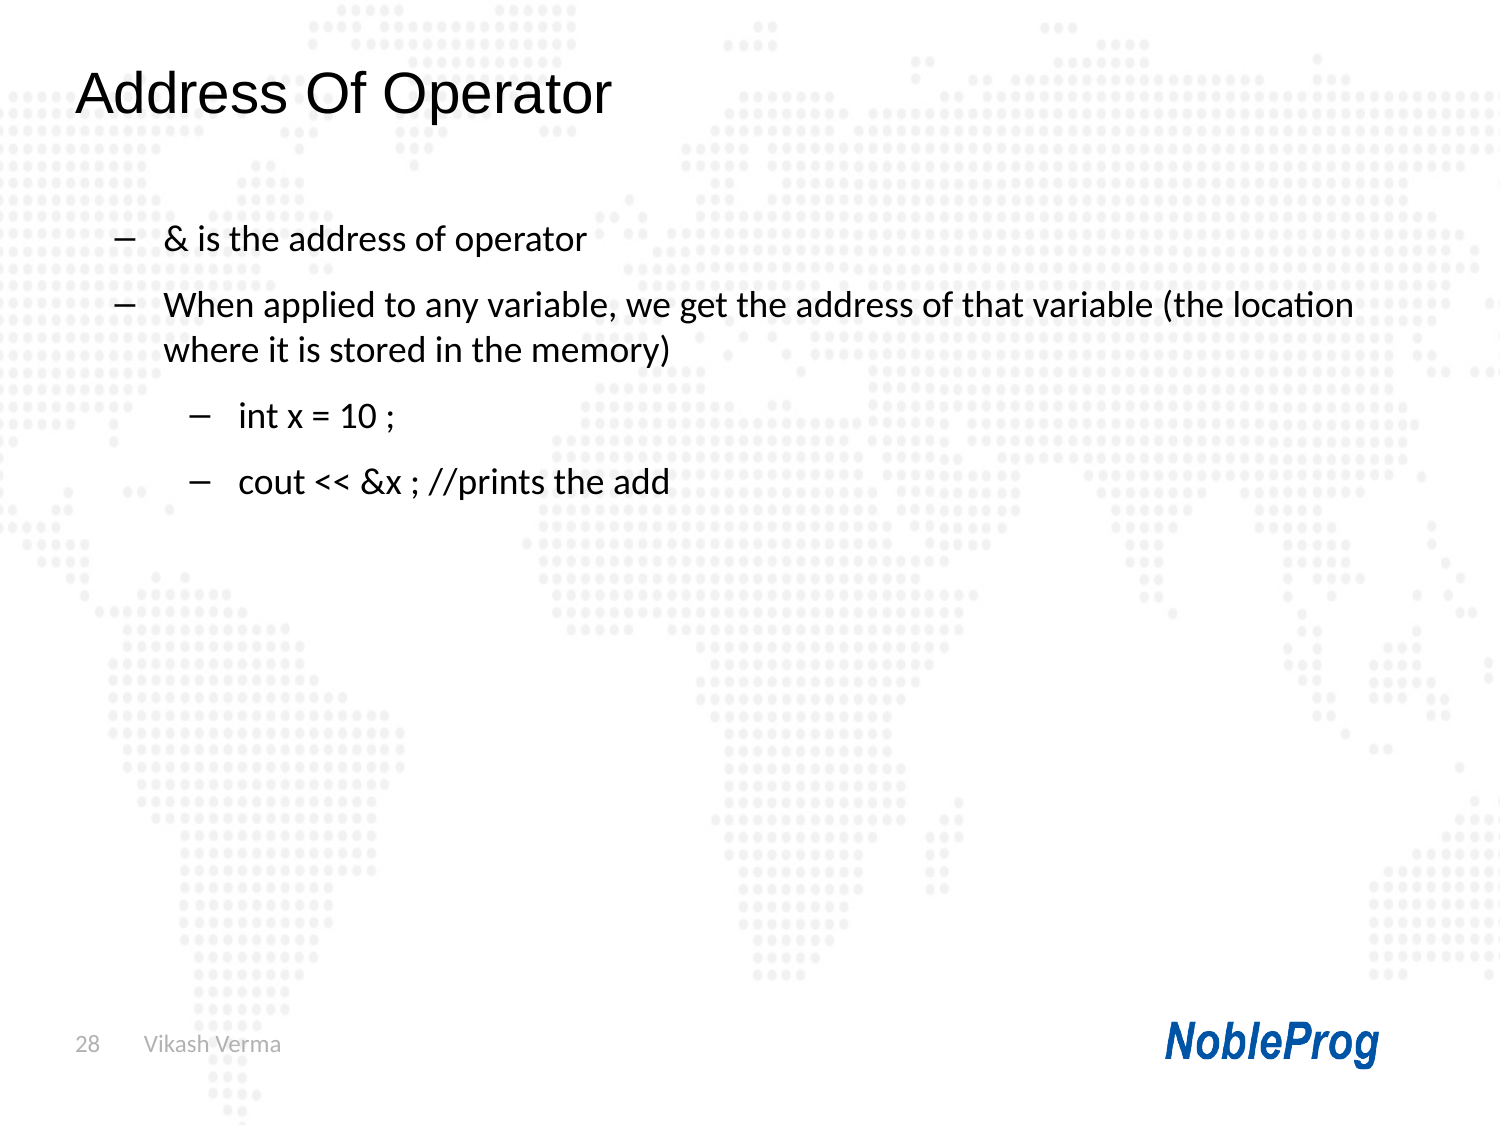

Address Of Operator
& is the address of operator
When applied to any variable, we get the address of that variable (the location where it is stored in the memory)
int x = 10 ;
cout << &x ; //prints the add
28
 Vikash Verma